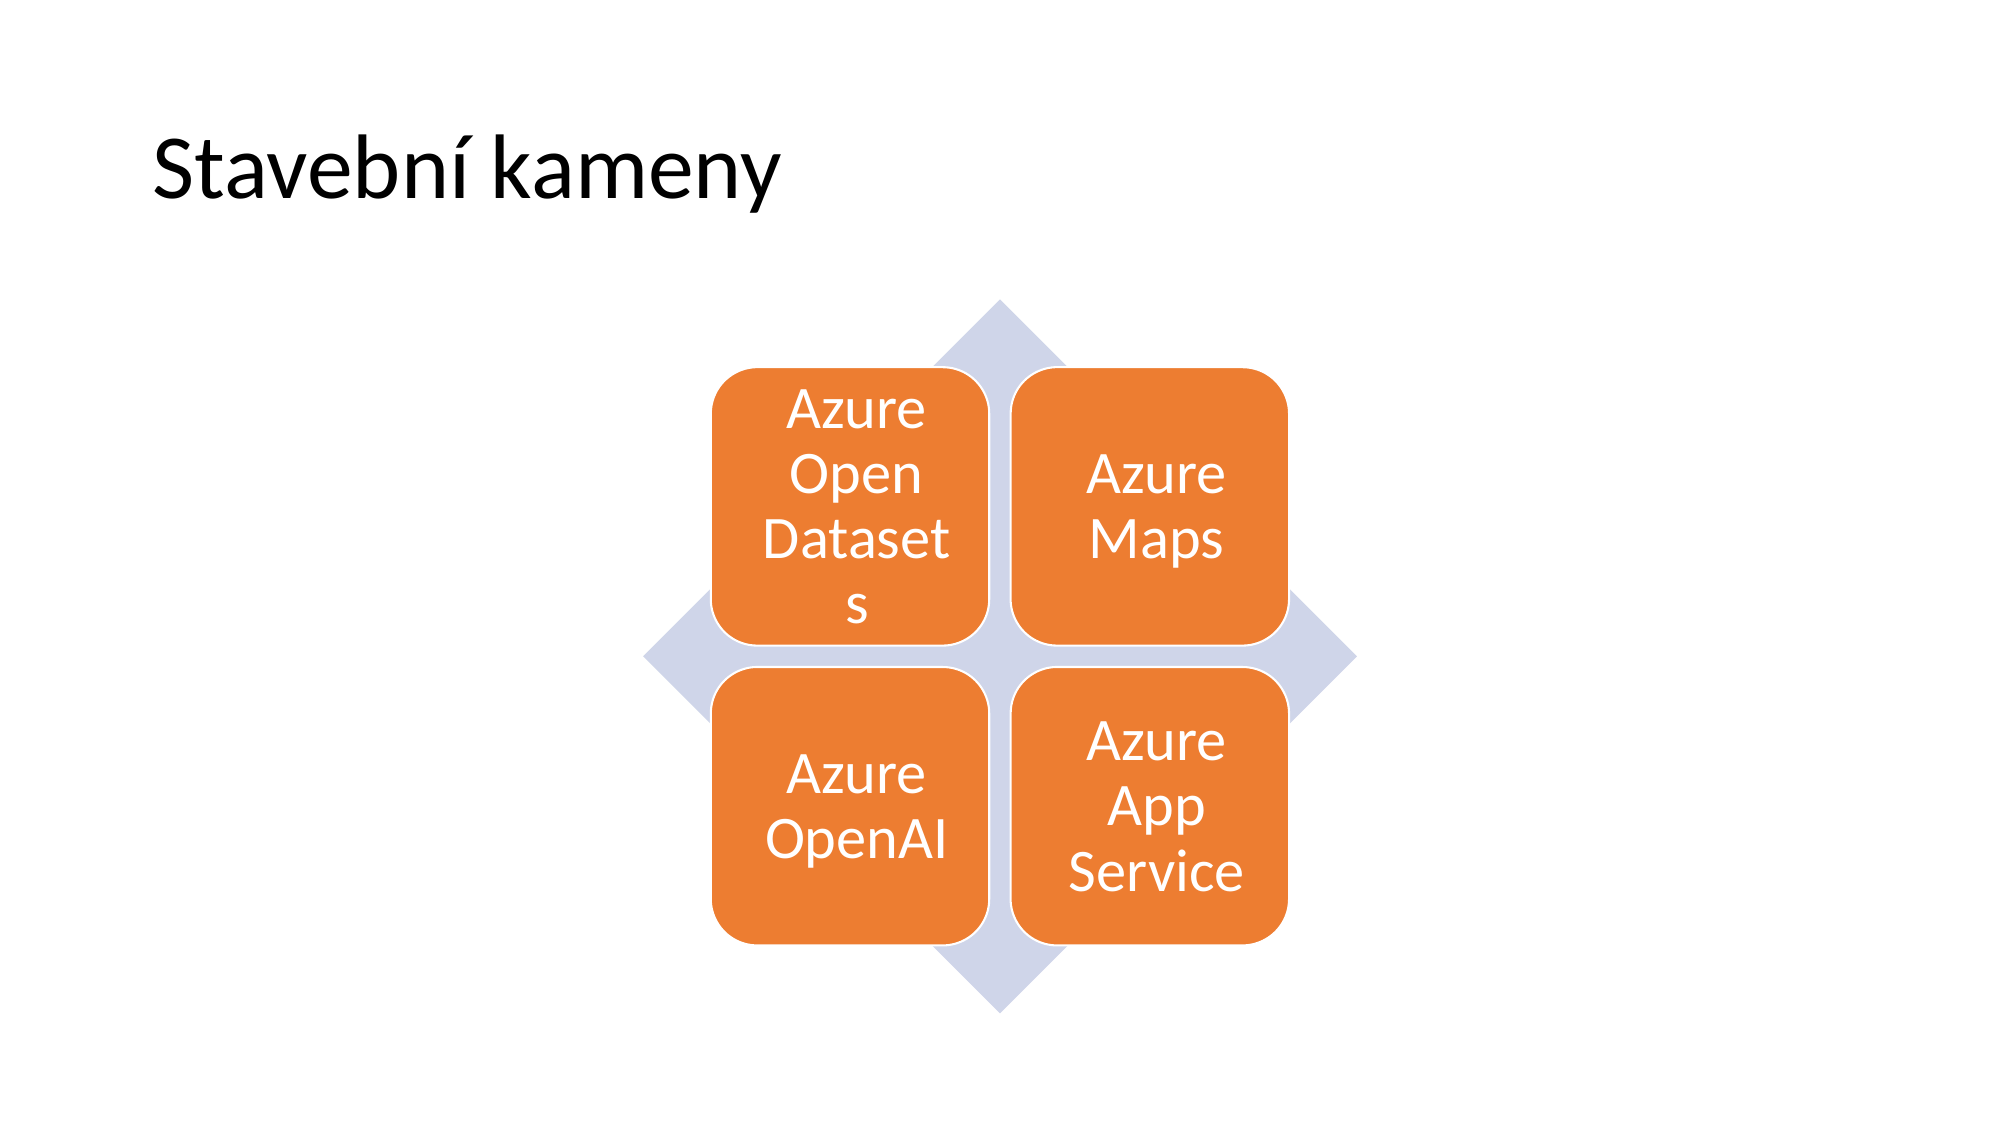

# Stavební kameny
Azure Open Datasets
Azure Maps
Azure OpenAI
Azure App Service